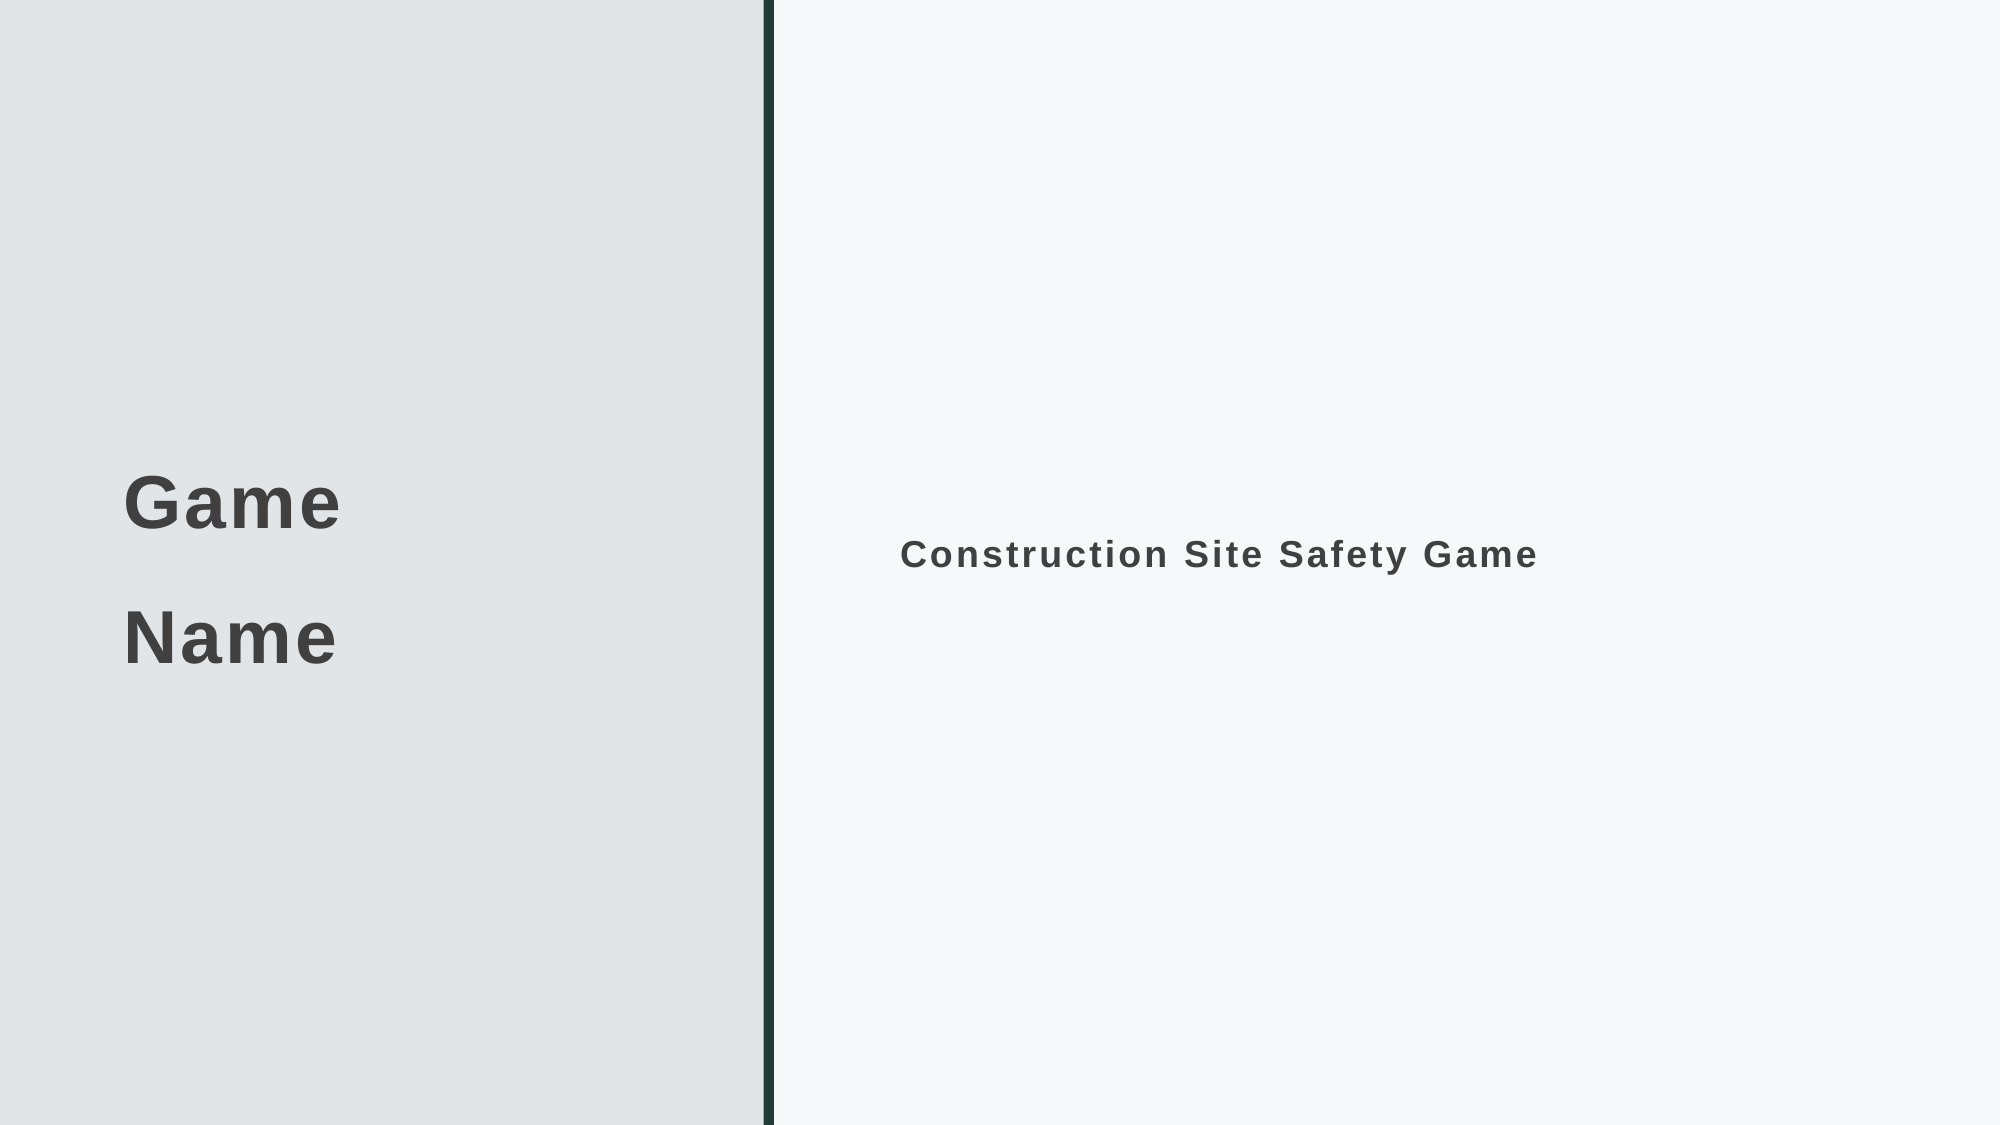

# Game Name
Construction Site Safety Game